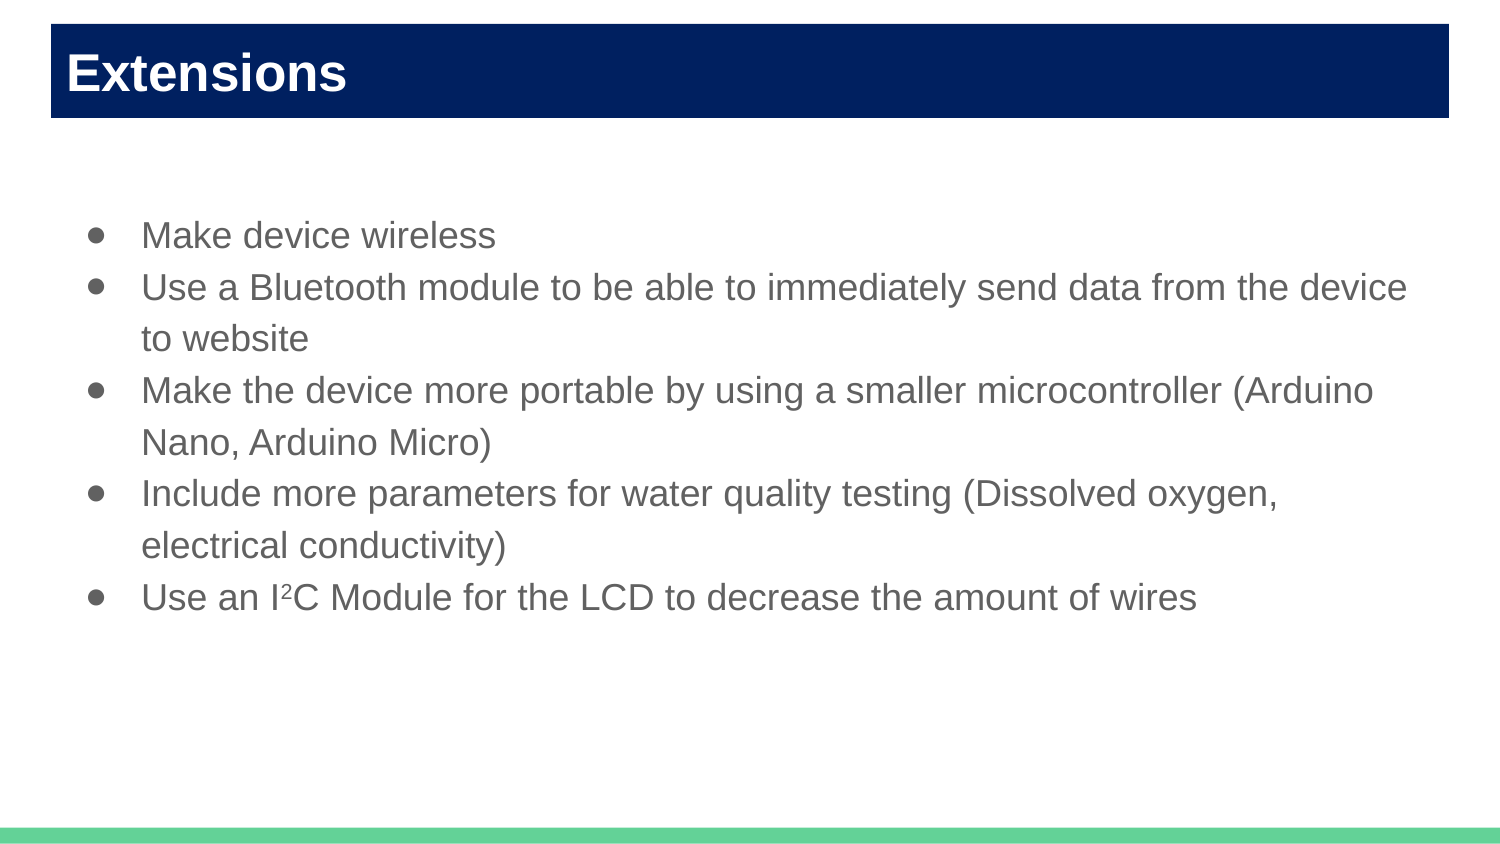

# Extensions
Make device wireless
Use a Bluetooth module to be able to immediately send data from the device to website
Make the device more portable by using a smaller microcontroller (Arduino Nano, Arduino Micro)
Include more parameters for water quality testing (Dissolved oxygen, electrical conductivity)
Use an I2C Module for the LCD to decrease the amount of wires